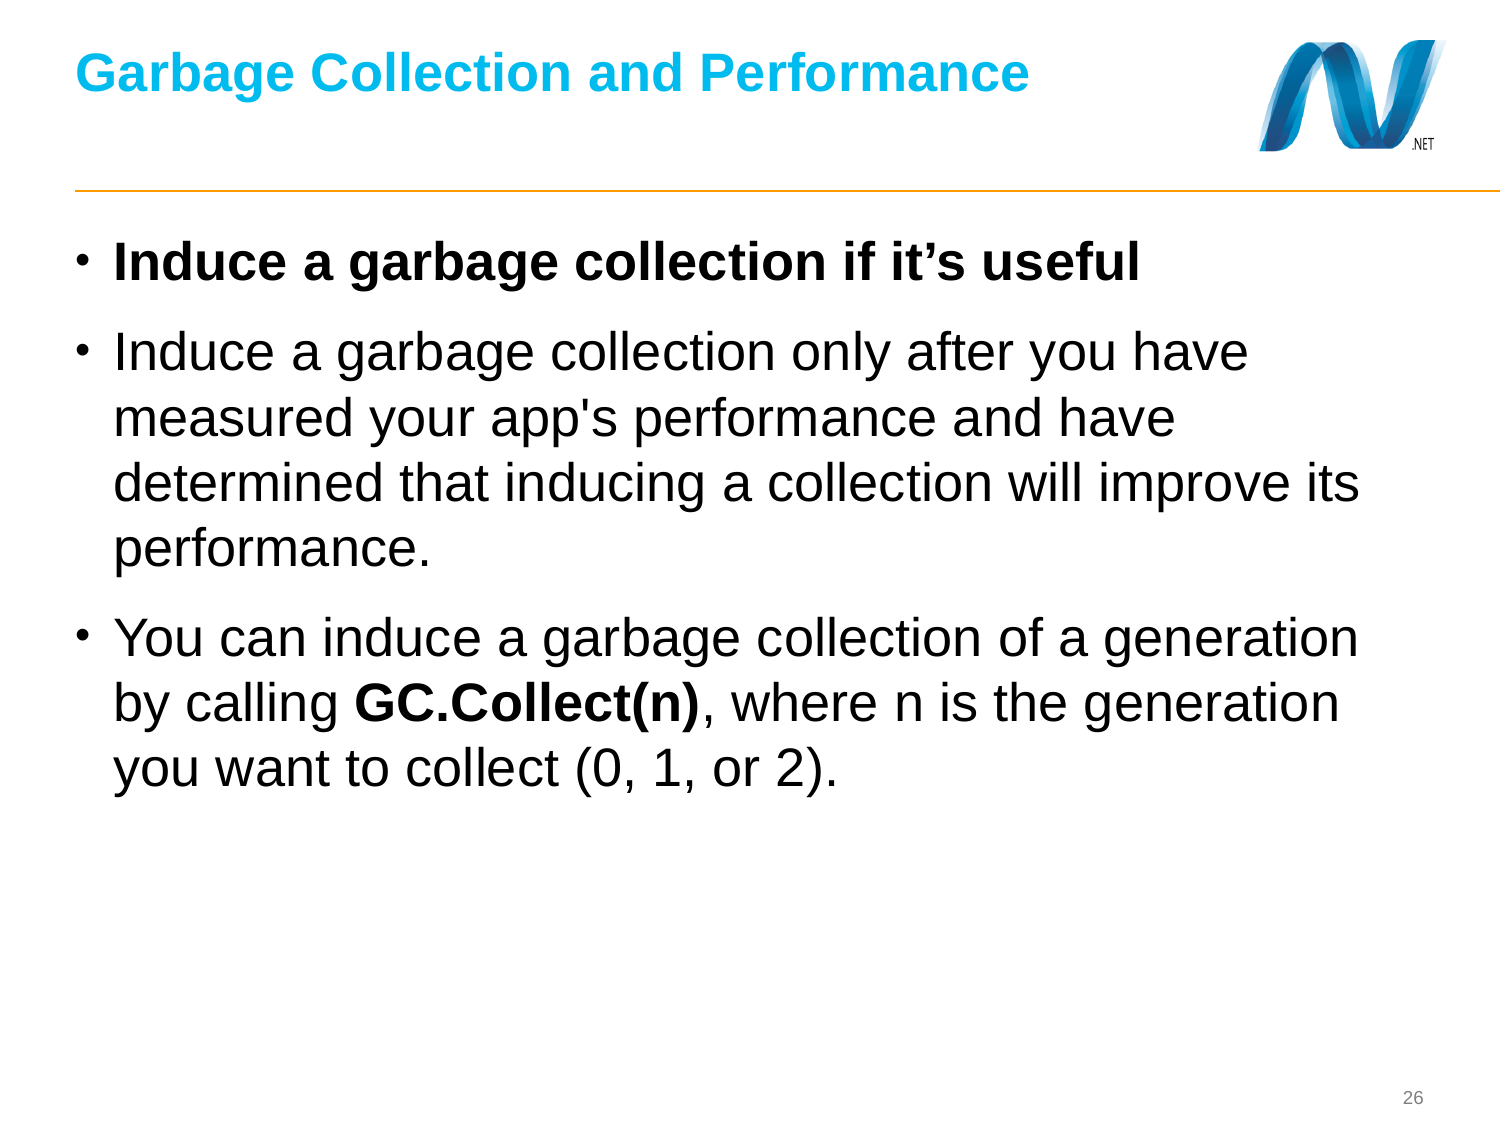

# Garbage Collection and Performance
Induce a garbage collection if it’s useful
Induce a garbage collection only after you have measured your app's performance and have determined that inducing a collection will improve its performance.
You can induce a garbage collection of a generation by calling GC.Collect(n), where n is the generation you want to collect (0, 1, or 2).